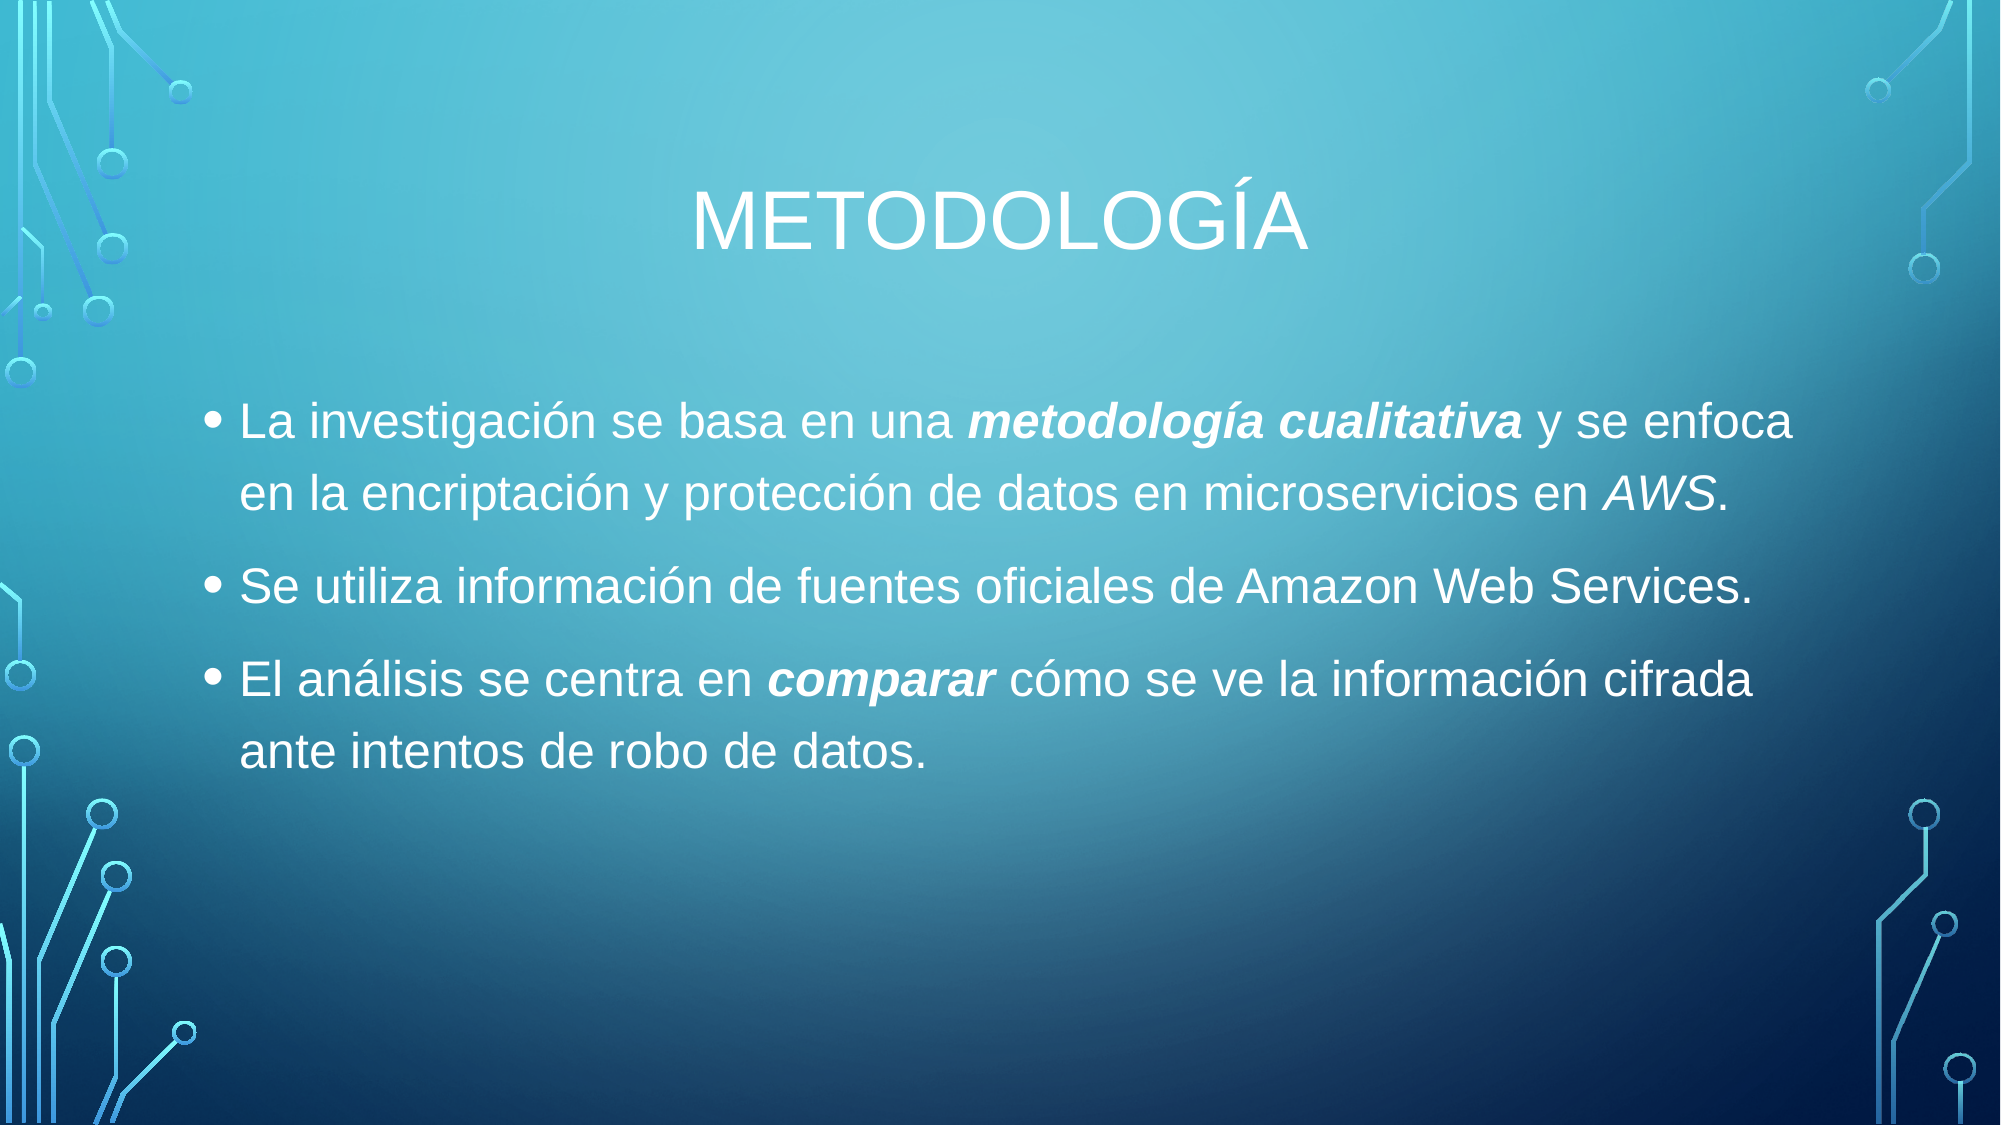

# Metodología
La investigación se basa en una metodología cualitativa y se enfoca en la encriptación y protección de datos en microservicios en AWS.
Se utiliza información de fuentes oficiales de Amazon Web Services.
El análisis se centra en comparar cómo se ve la información cifrada ante intentos de robo de datos.